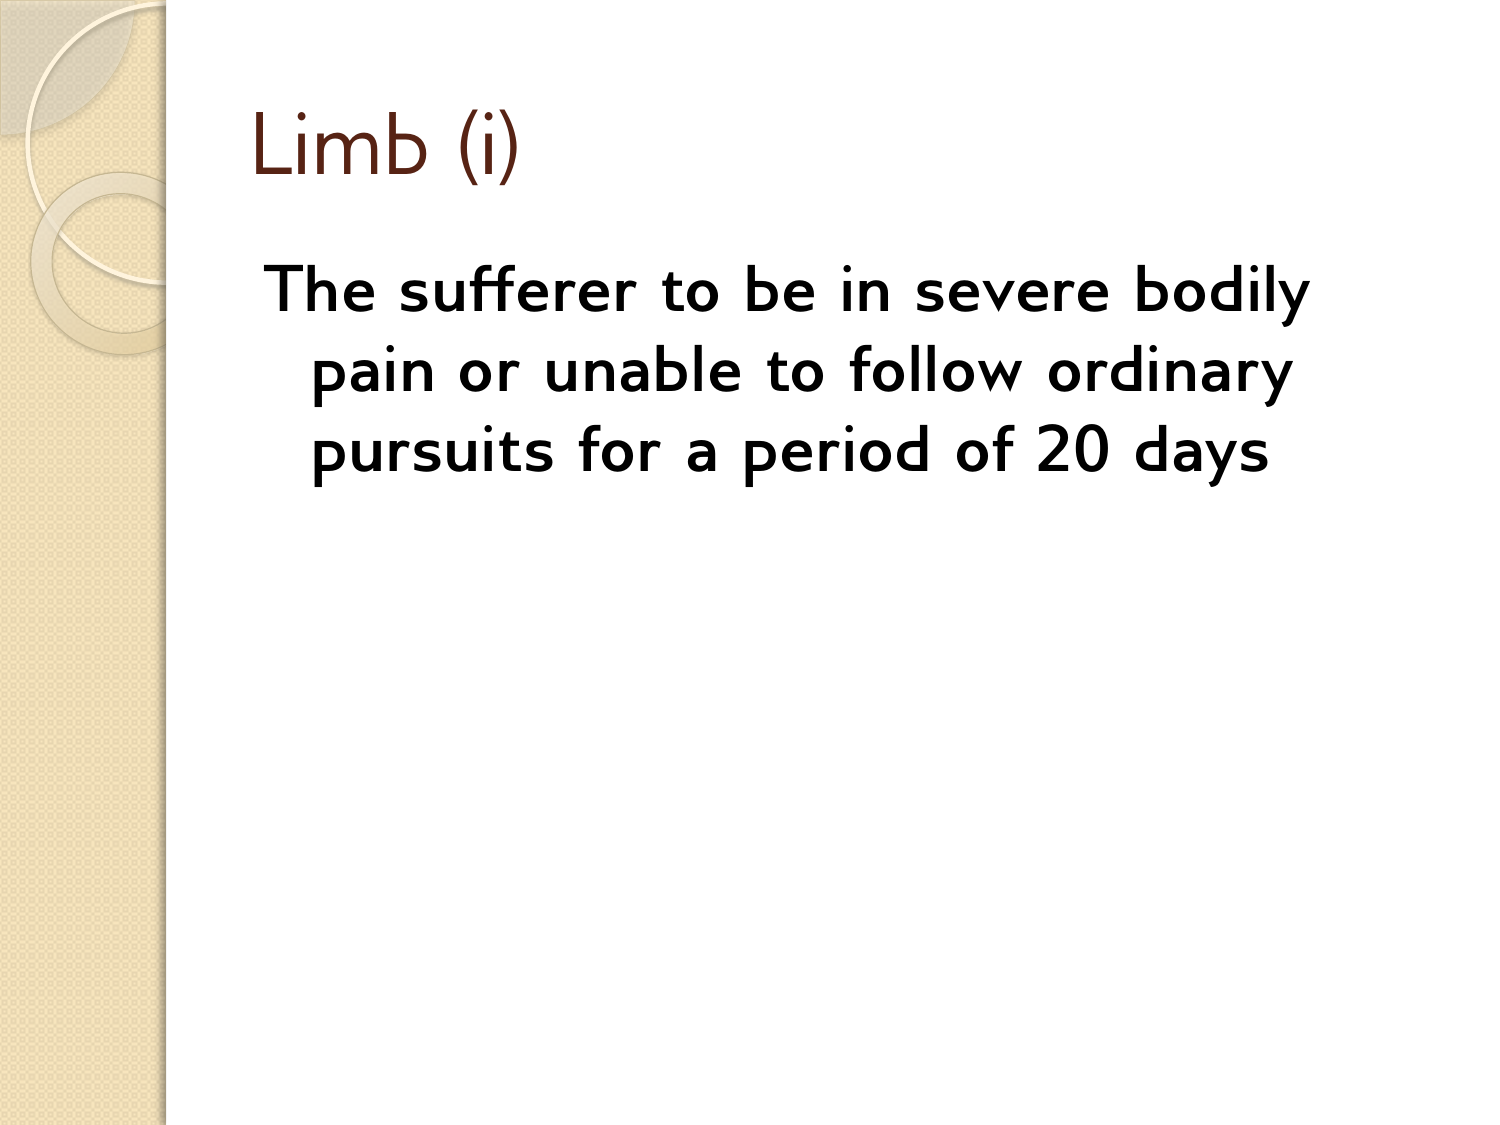

# Limb (i)
The sufferer to be in severe bodily pain or unable to follow ordinary pursuits for a period of 20 days